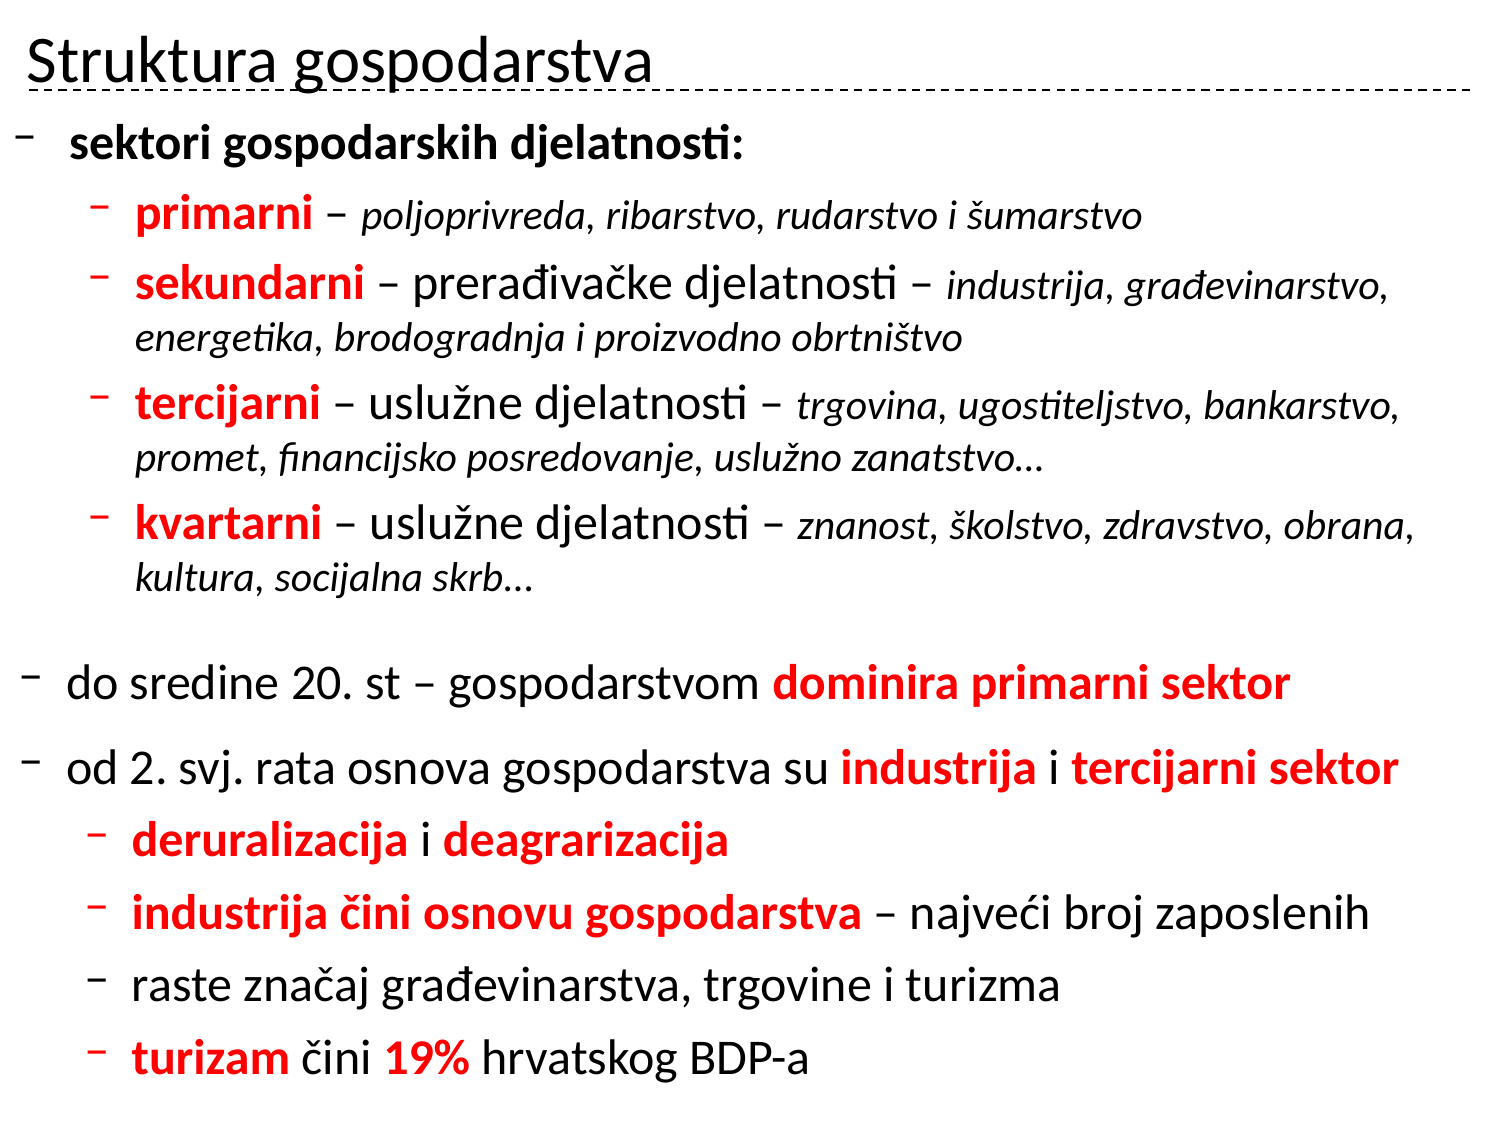

# Struktura gospodarstva
sektori gospodarskih djelatnosti:
primarni – poljoprivreda, ribarstvo, rudarstvo i šumarstvo
sekundarni – prerađivačke djelatnosti – industrija, građevinarstvo, energetika, brodogradnja i proizvodno obrtništvo
tercijarni – uslužne djelatnosti – trgovina, ugostiteljstvo, bankarstvo, promet, financijsko posredovanje, uslužno zanatstvo…
kvartarni – uslužne djelatnosti – znanost, školstvo, zdravstvo, obrana, kultura, socijalna skrb…
do sredine 20. st – gospodarstvom dominira primarni sektor
od 2. svj. rata osnova gospodarstva su industrija i tercijarni sektor
deruralizacija i deagrarizacija
industrija čini osnovu gospodarstva – najveći broj zaposlenih
raste značaj građevinarstva, trgovine i turizma
turizam čini 19% hrvatskog BDP-a